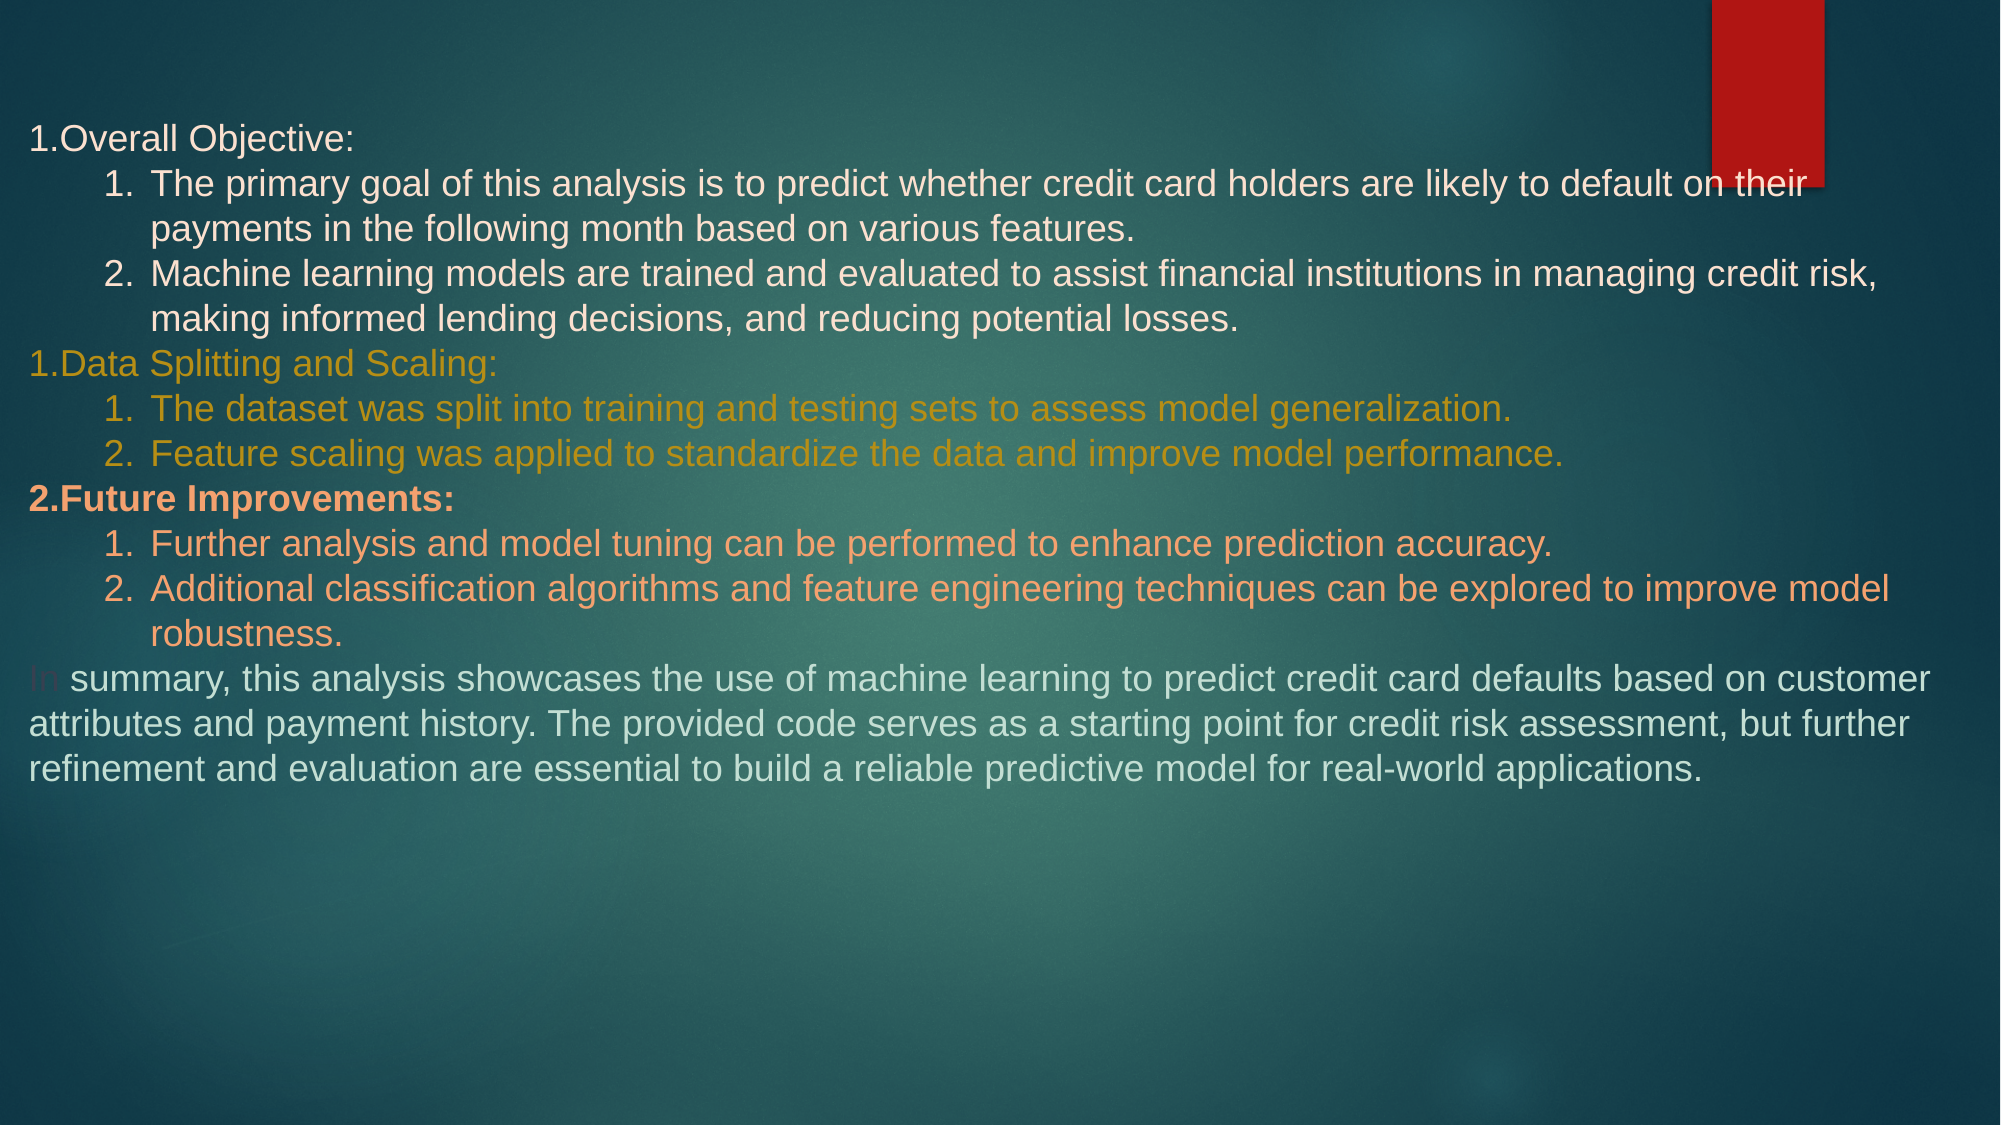

1.Overall Objective:
The primary goal of this analysis is to predict whether credit card holders are likely to default on their payments in the following month based on various features.
Machine learning models are trained and evaluated to assist financial institutions in managing credit risk, making informed lending decisions, and reducing potential losses.
Data Splitting and Scaling:
The dataset was split into training and testing sets to assess model generalization.
Feature scaling was applied to standardize the data and improve model performance.
Future Improvements:
Further analysis and model tuning can be performed to enhance prediction accuracy.
Additional classification algorithms and feature engineering techniques can be explored to improve model robustness.
In summary, this analysis showcases the use of machine learning to predict credit card defaults based on customer attributes and payment history. The provided code serves as a starting point for credit risk assessment, but further refinement and evaluation are essential to build a reliable predictive model for real-world applications.